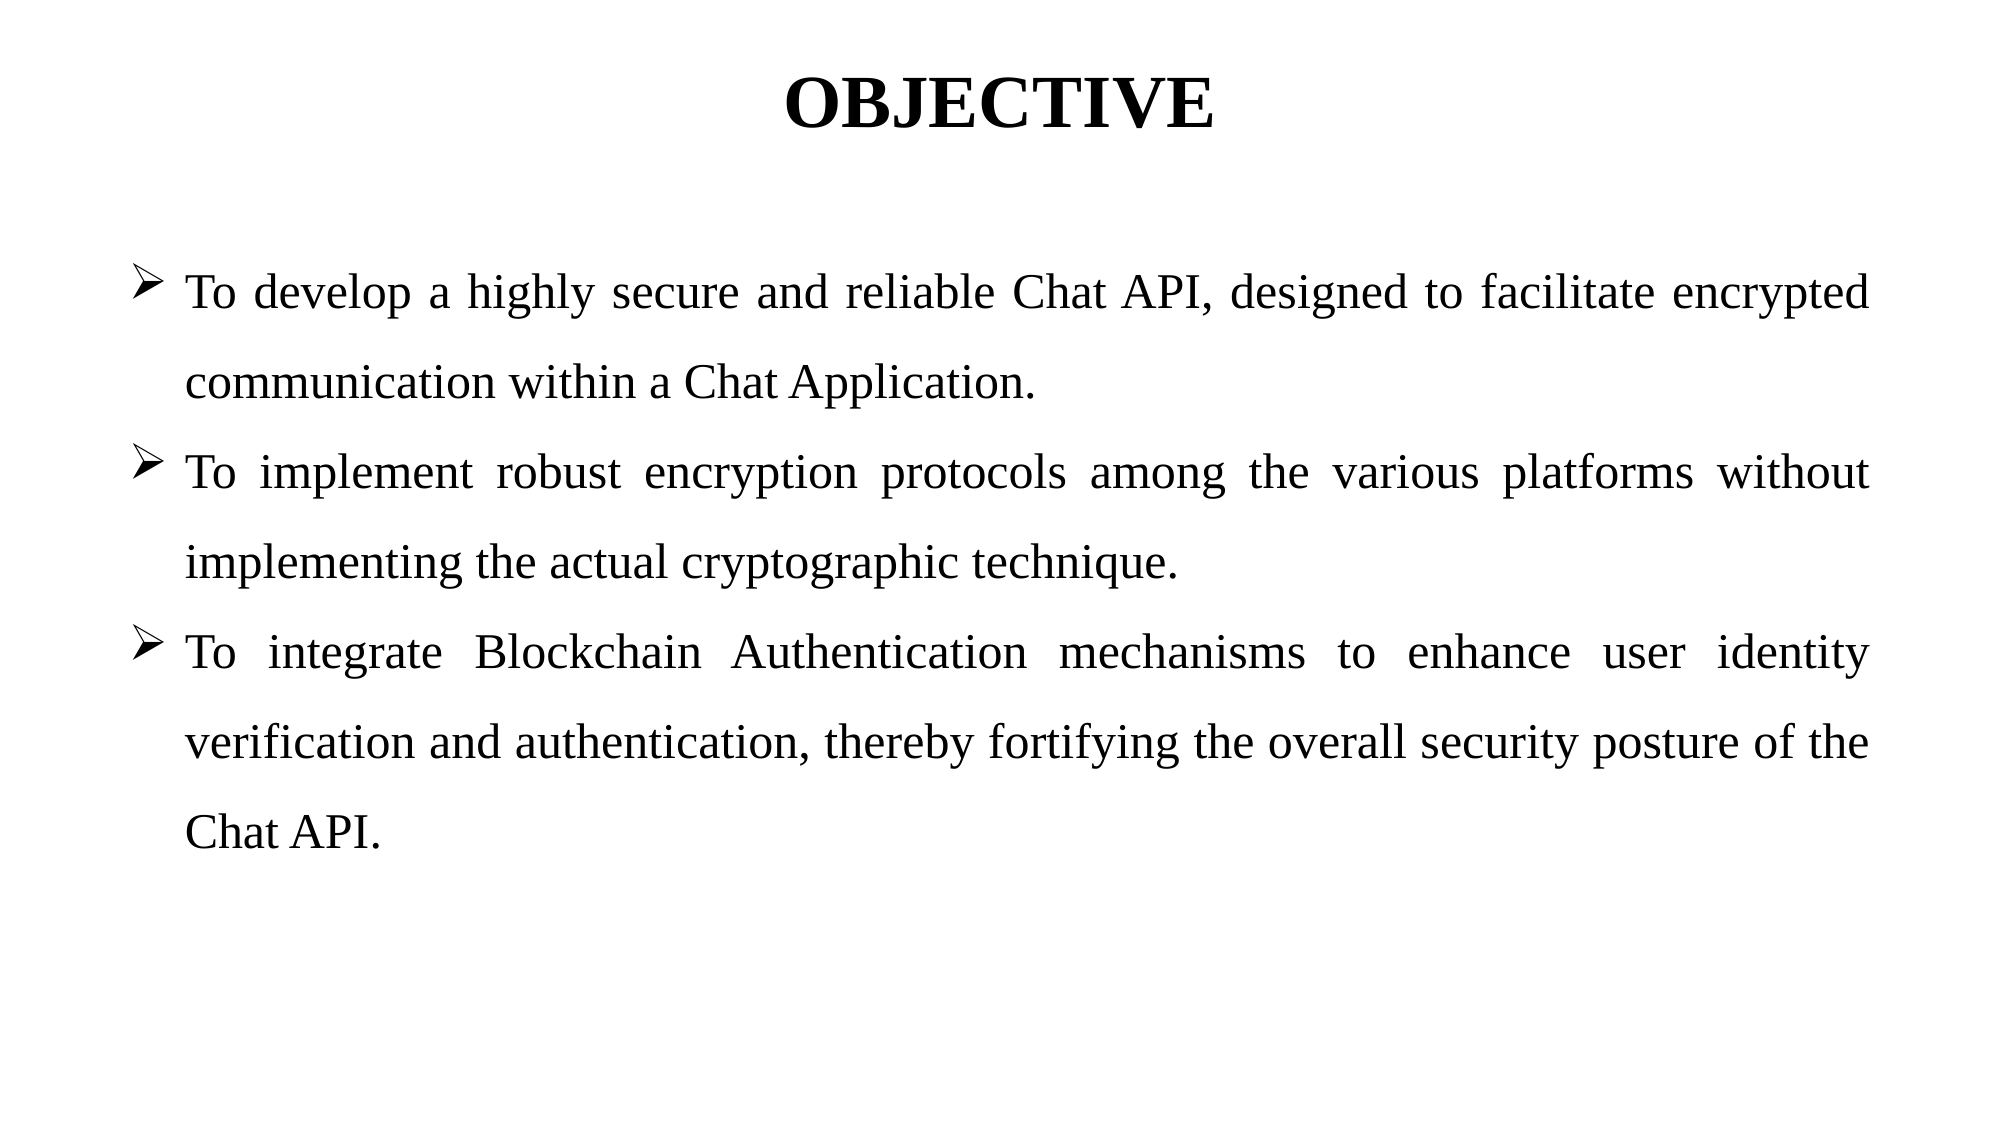

# OBJECTIVE
To develop a highly secure and reliable Chat API, designed to facilitate encrypted communication within a Chat Application.
To implement robust encryption protocols among the various platforms without implementing the actual cryptographic technique.
To integrate Blockchain Authentication mechanisms to enhance user identity verification and authentication, thereby fortifying the overall security posture of the Chat API.